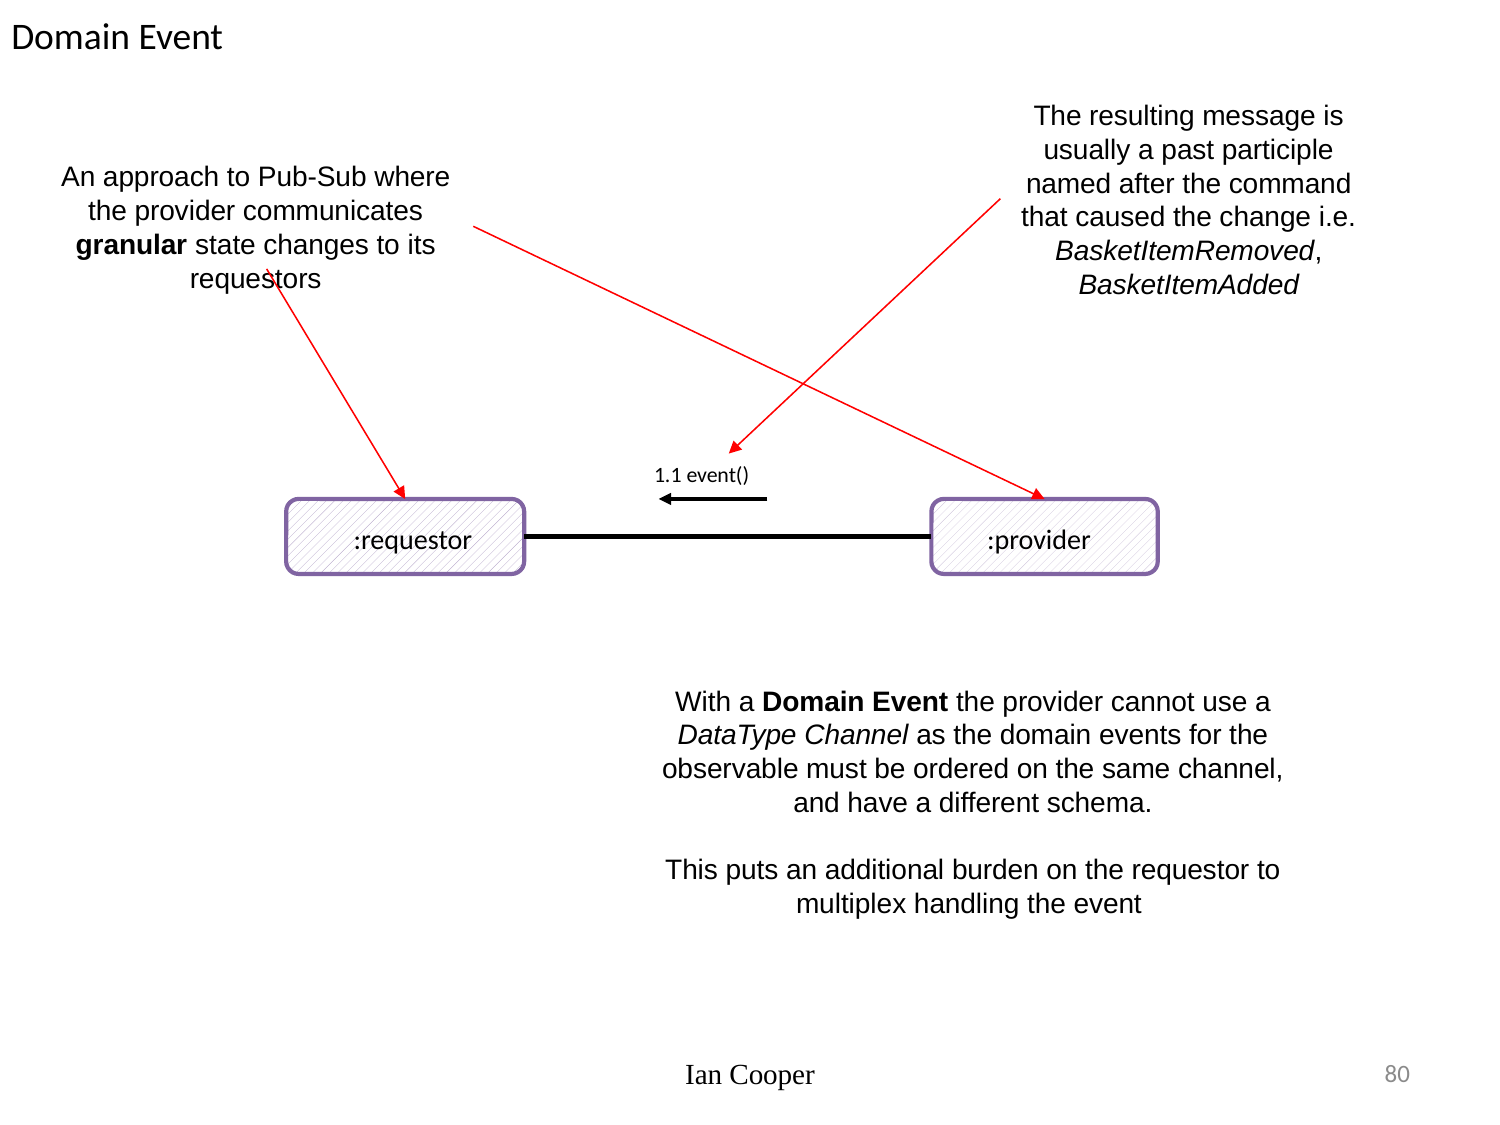

Domain Event
The resulting message is usually a past participle named after the command that caused the change i.e. BasketItemRemoved, BasketItemAdded
An approach to Pub-Sub where the provider communicates granular state changes to its requestors
1.1 event()

:provider
:requestor
With a Domain Event the provider cannot use a DataType Channel as the domain events for the observable must be ordered on the same channel, and have a different schema.

This puts an additional burden on the requestor to multiplex handling the event
Ian Cooper
80